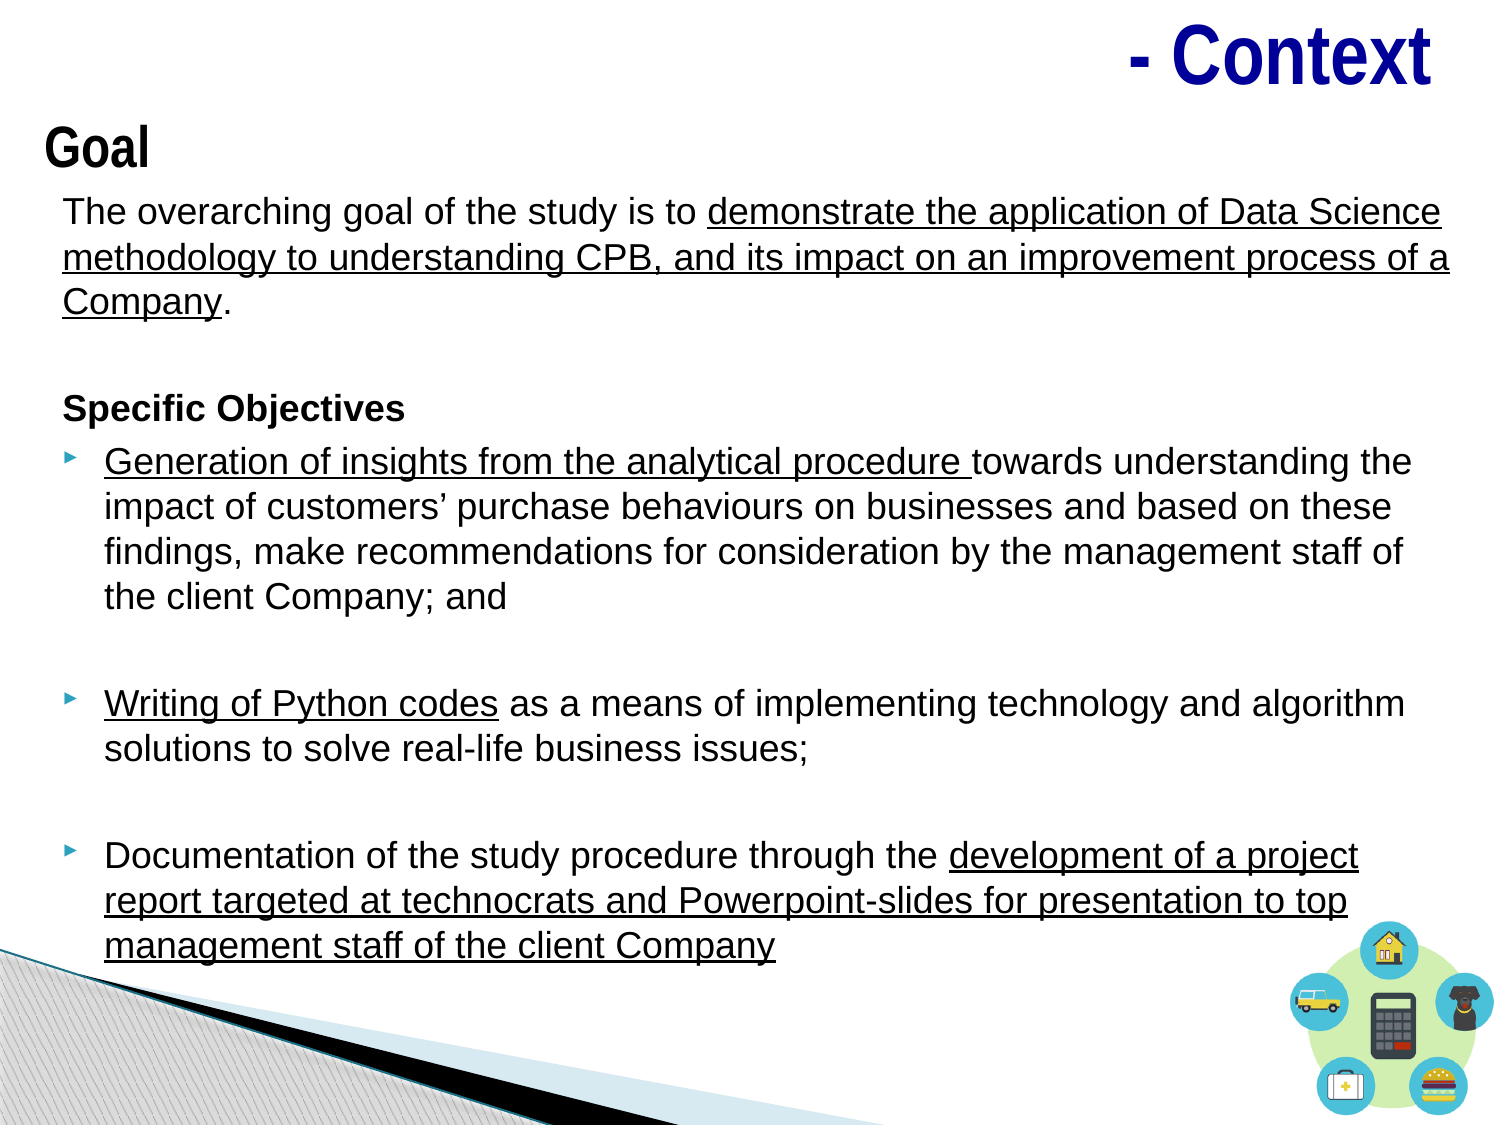

# - Context
Goal
The overarching goal of the study is to demonstrate the application of Data Science methodology to understanding CPB, and its impact on an improvement process of a Company.

Specific Objectives
Generation of insights from the analytical procedure towards understanding the impact of customers’ purchase behaviours on businesses and based on these findings, make recommendations for consideration by the management staff of the client Company; and

Writing of Python codes as a means of implementing technology and algorithm solutions to solve real-life business issues;

Documentation of the study procedure through the development of a project report targeted at technocrats and Powerpoint-slides for presentation to top management staff of the client Company